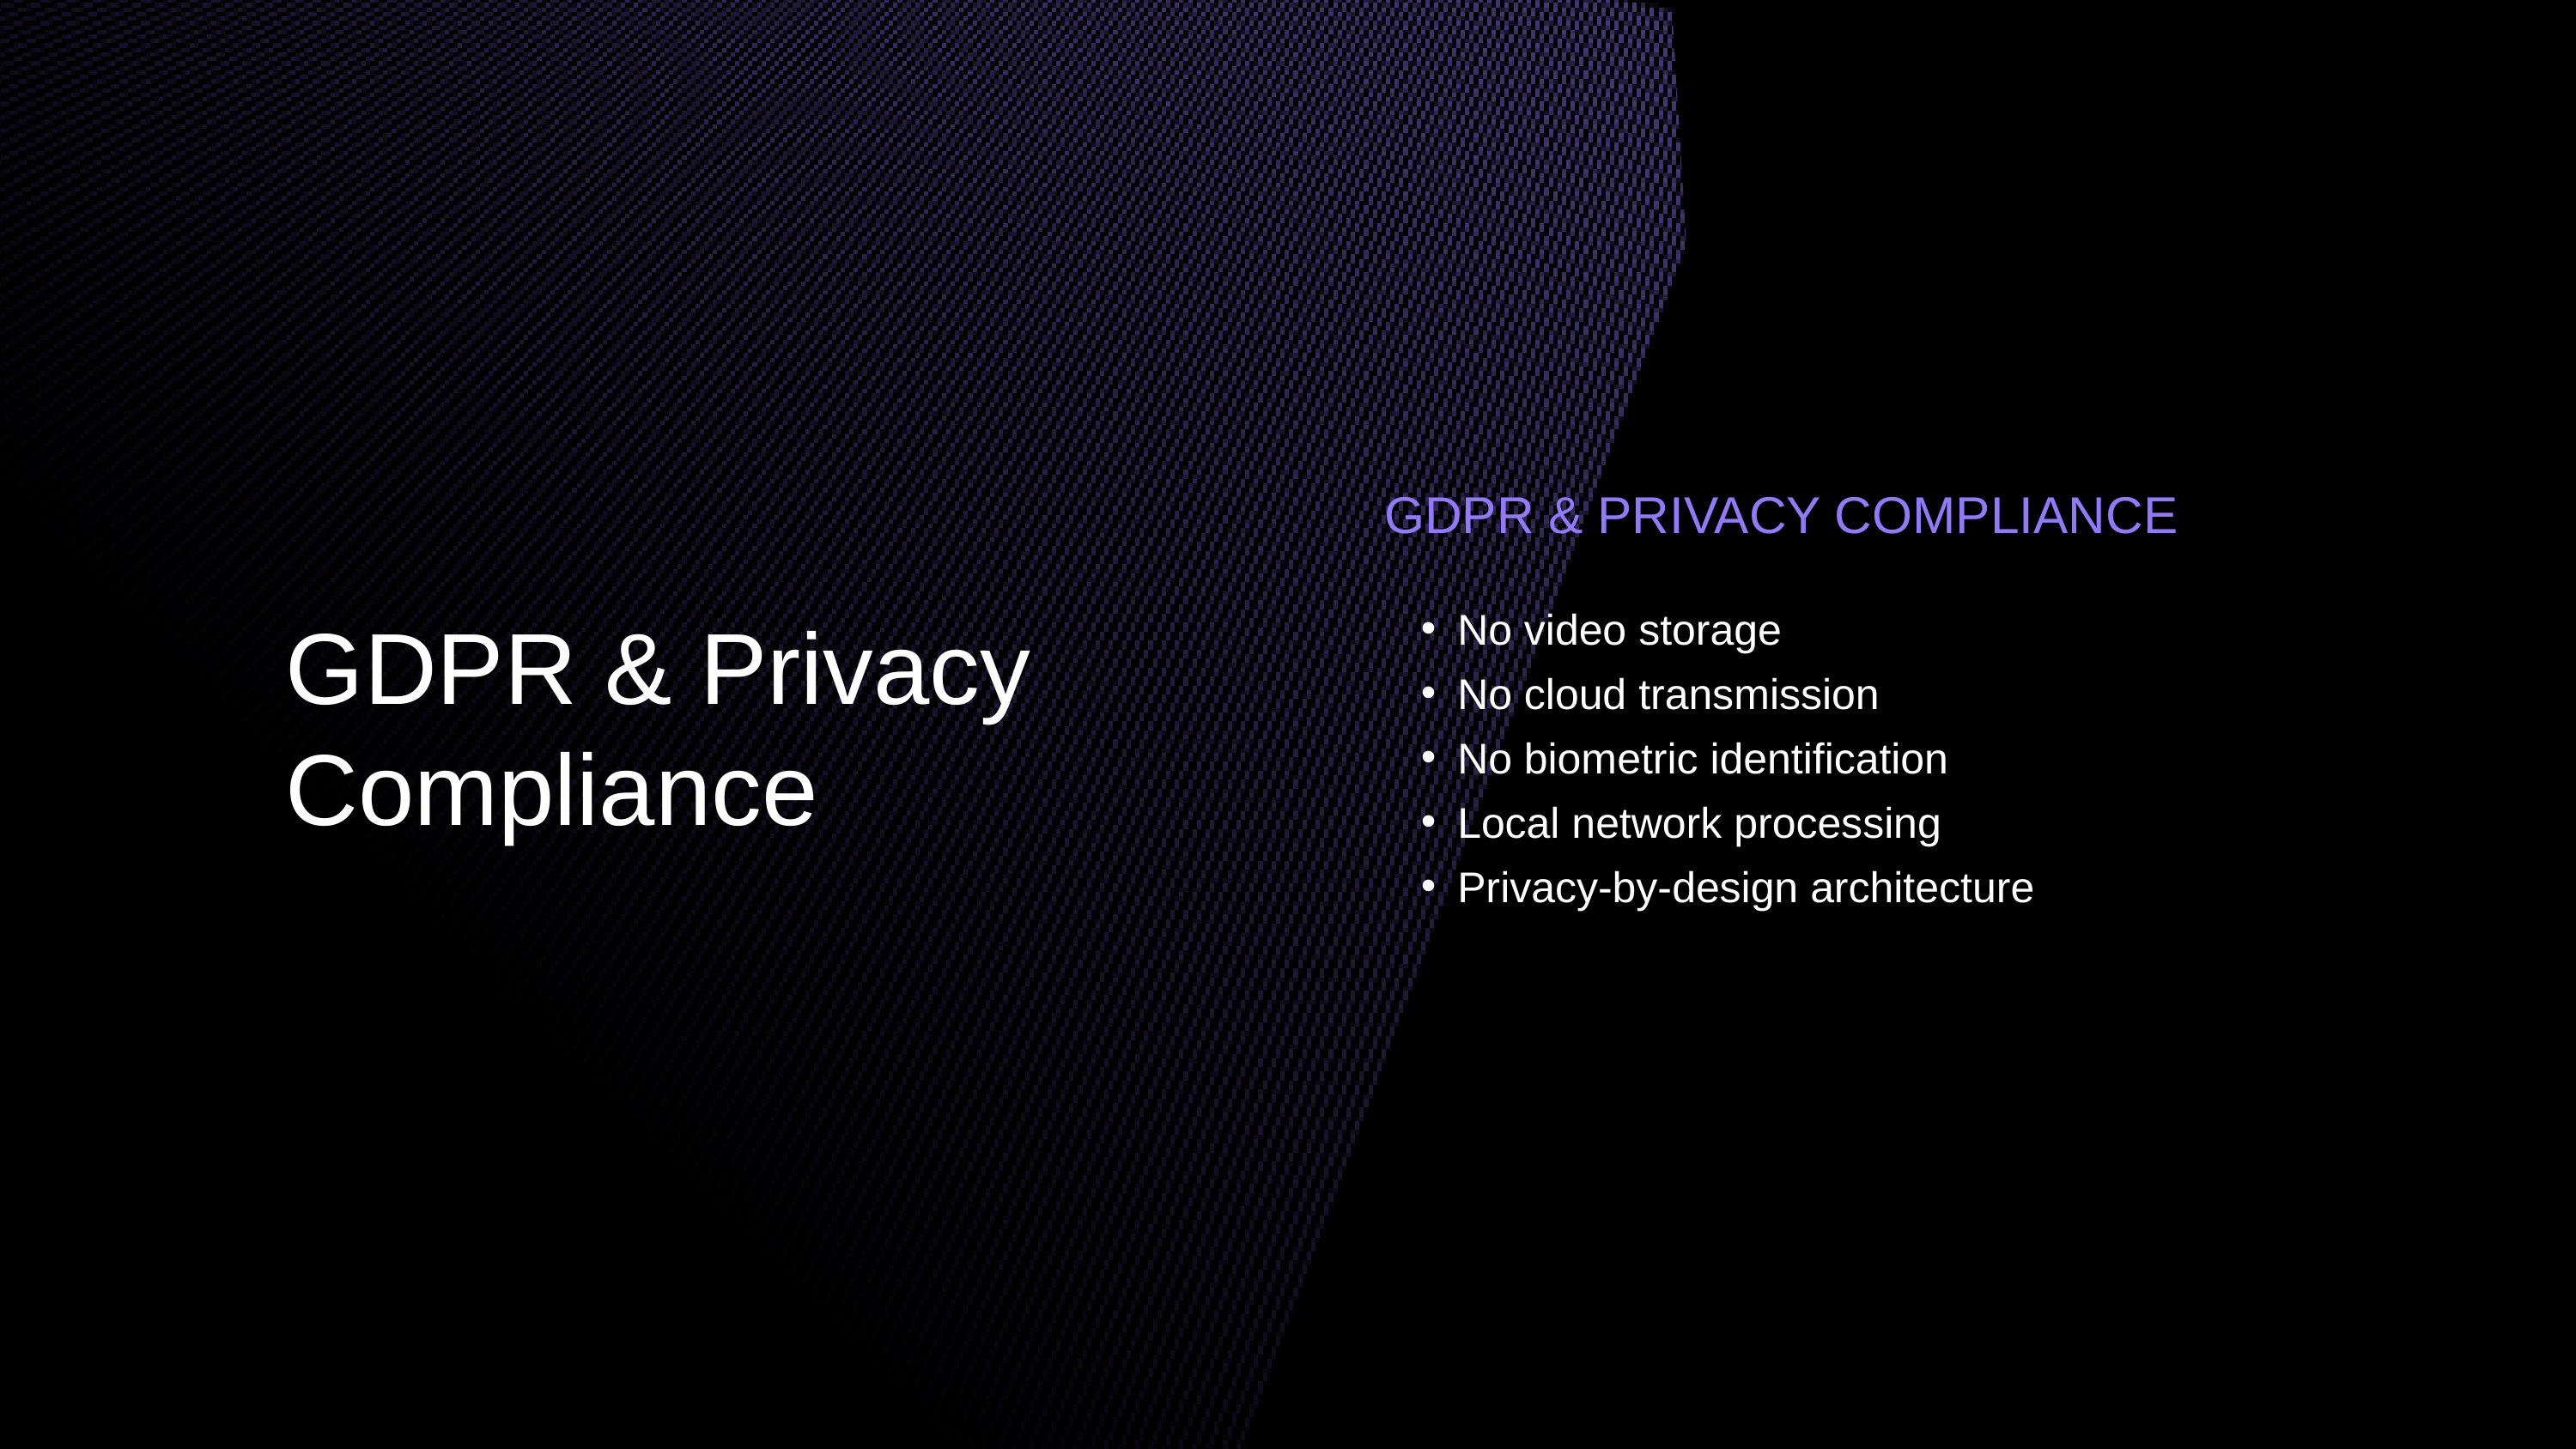

GDPR & PRIVACY COMPLIANCE
No video storage
No cloud transmission
No biometric identification
Local network processing
Privacy-by-design architecture

GDPR & Privacy Compliance